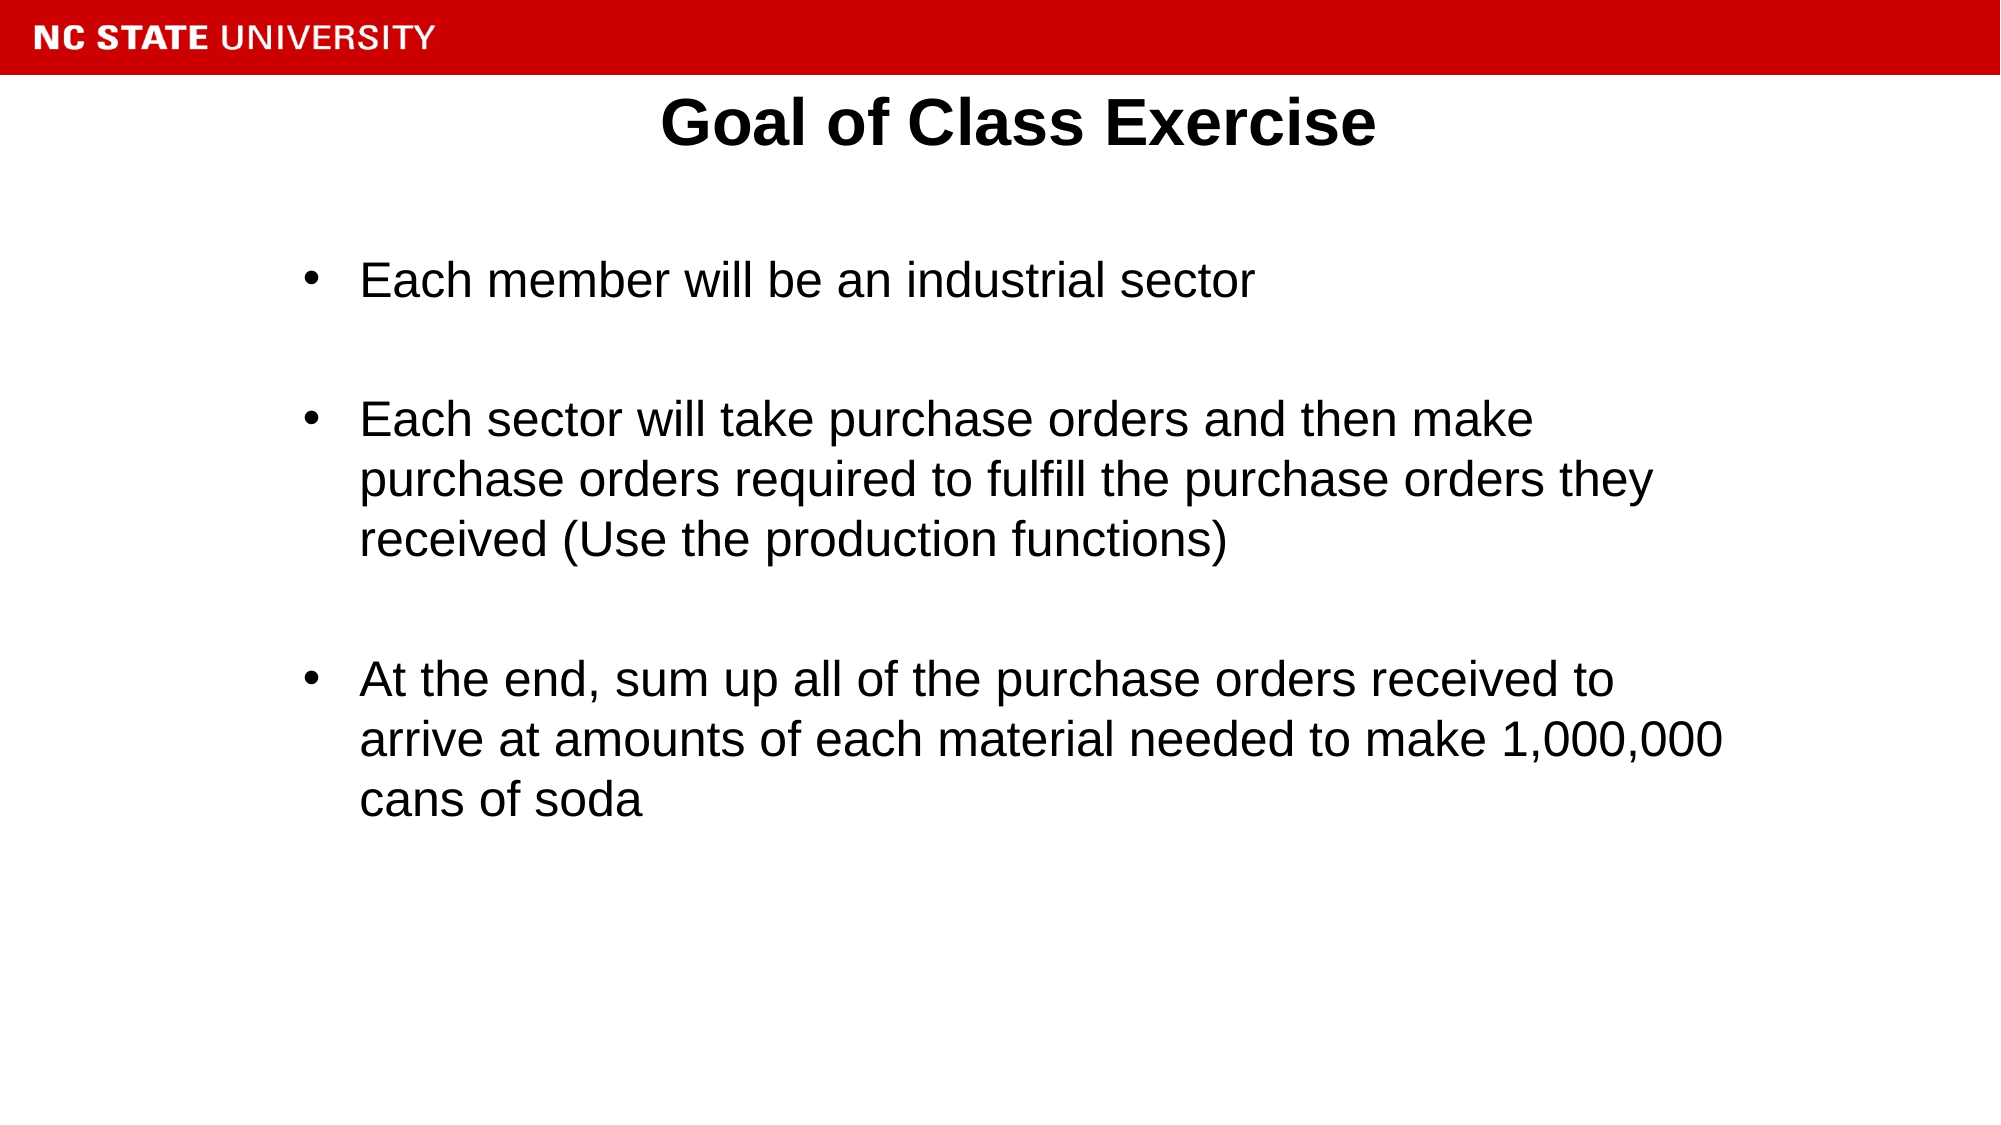

# Goal of Class Exercise
Each member will be an industrial sector

Each sector will take purchase orders and then make purchase orders required to fulfill the purchase orders they received (Use the production functions)

At the end, sum up all of the purchase orders received to arrive at amounts of each material needed to make 1,000,000 cans of soda